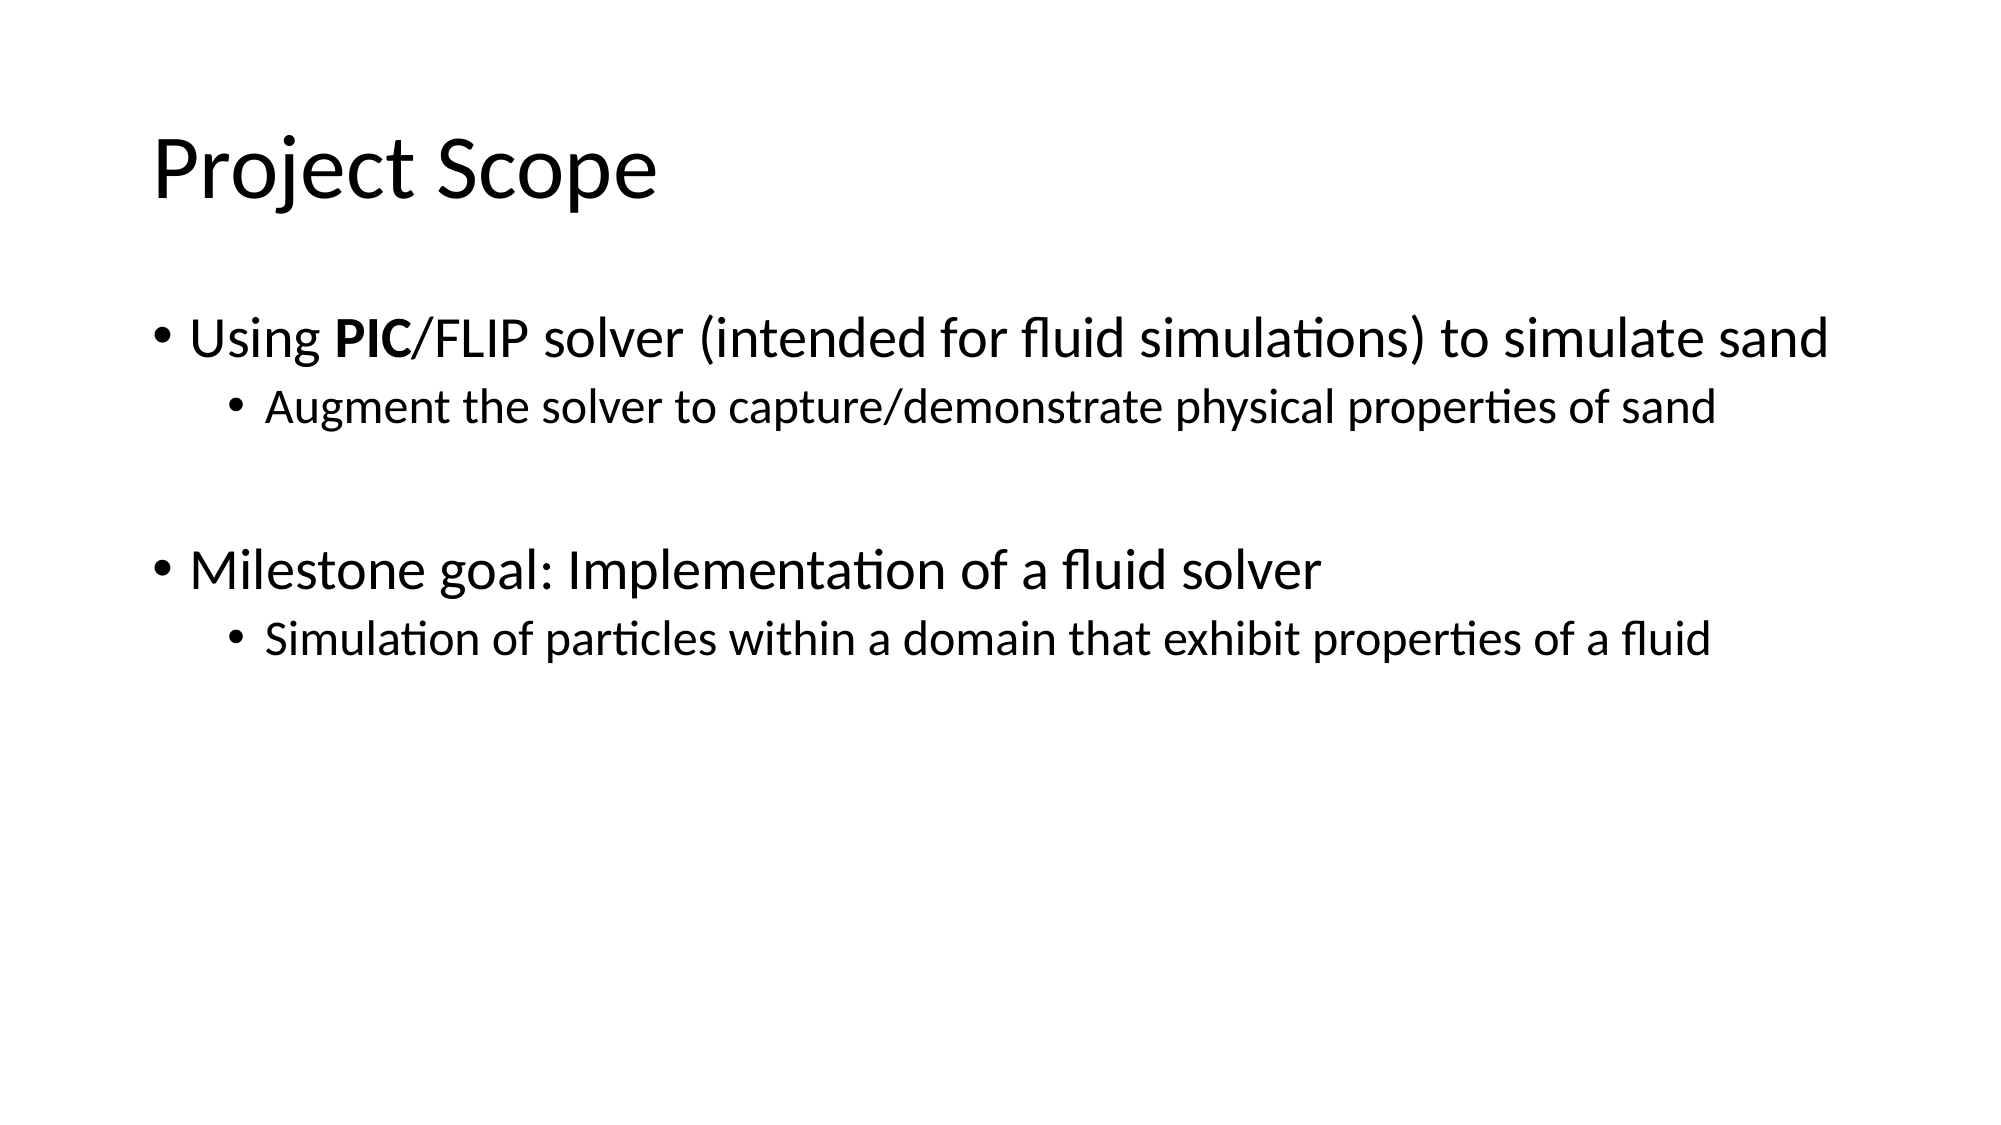

# Project Scope
Using PIC/FLIP solver (intended for fluid simulations) to simulate sand
Augment the solver to capture/demonstrate physical properties of sand

Milestone goal: Implementation of a fluid solver
Simulation of particles within a domain that exhibit properties of a fluid